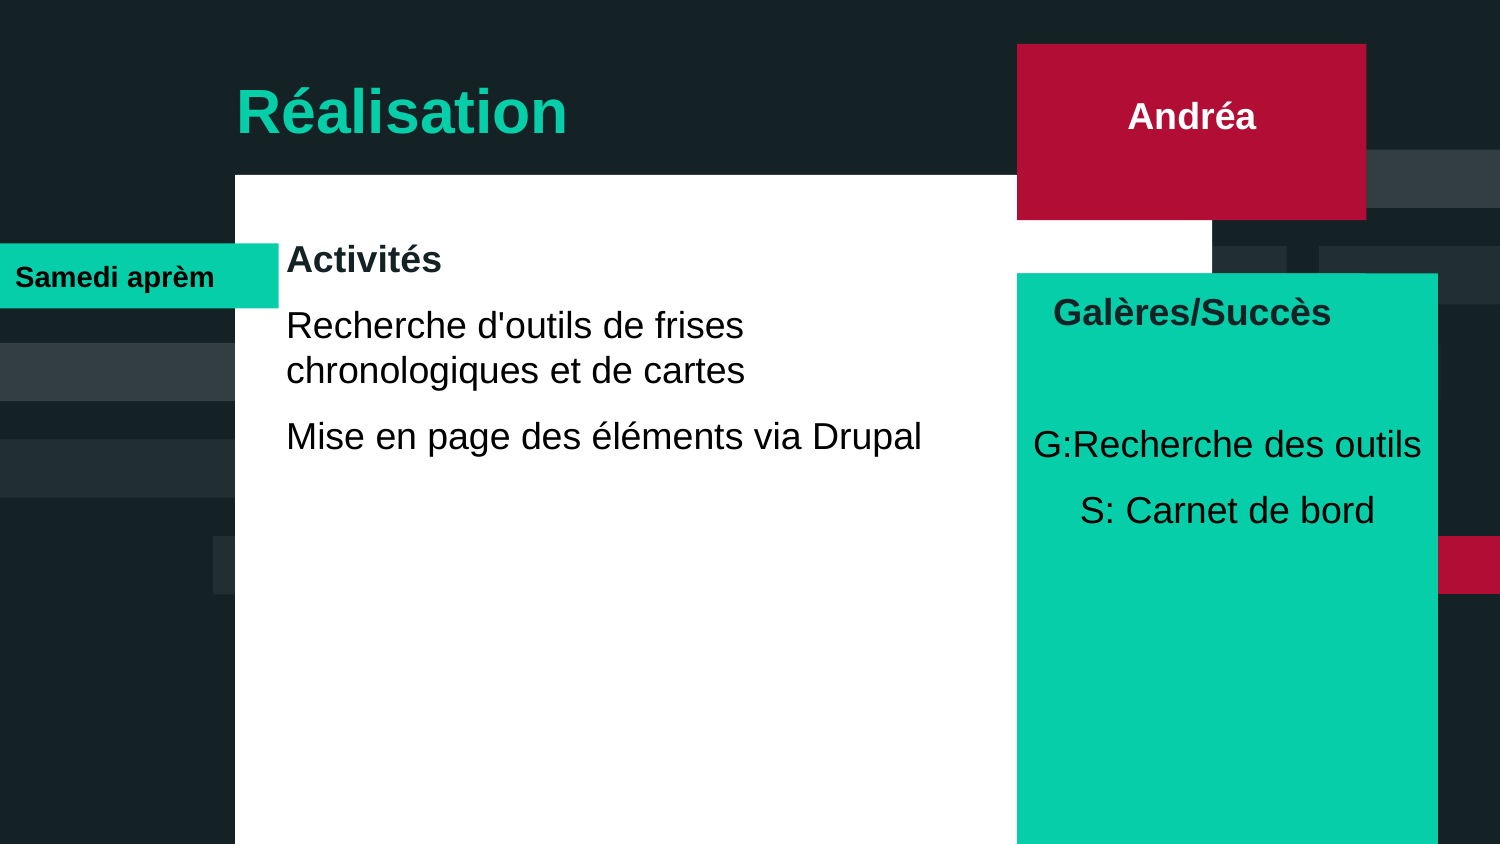

Andréa

Réalisation

Activités
Recherche d'outils de frises chronologiques et de cartes
Mise en page des éléments via Drupal

Samedi aprèm
  Galères/Succès

G:Recherche des outils
S: Carnet de bord
Résultats